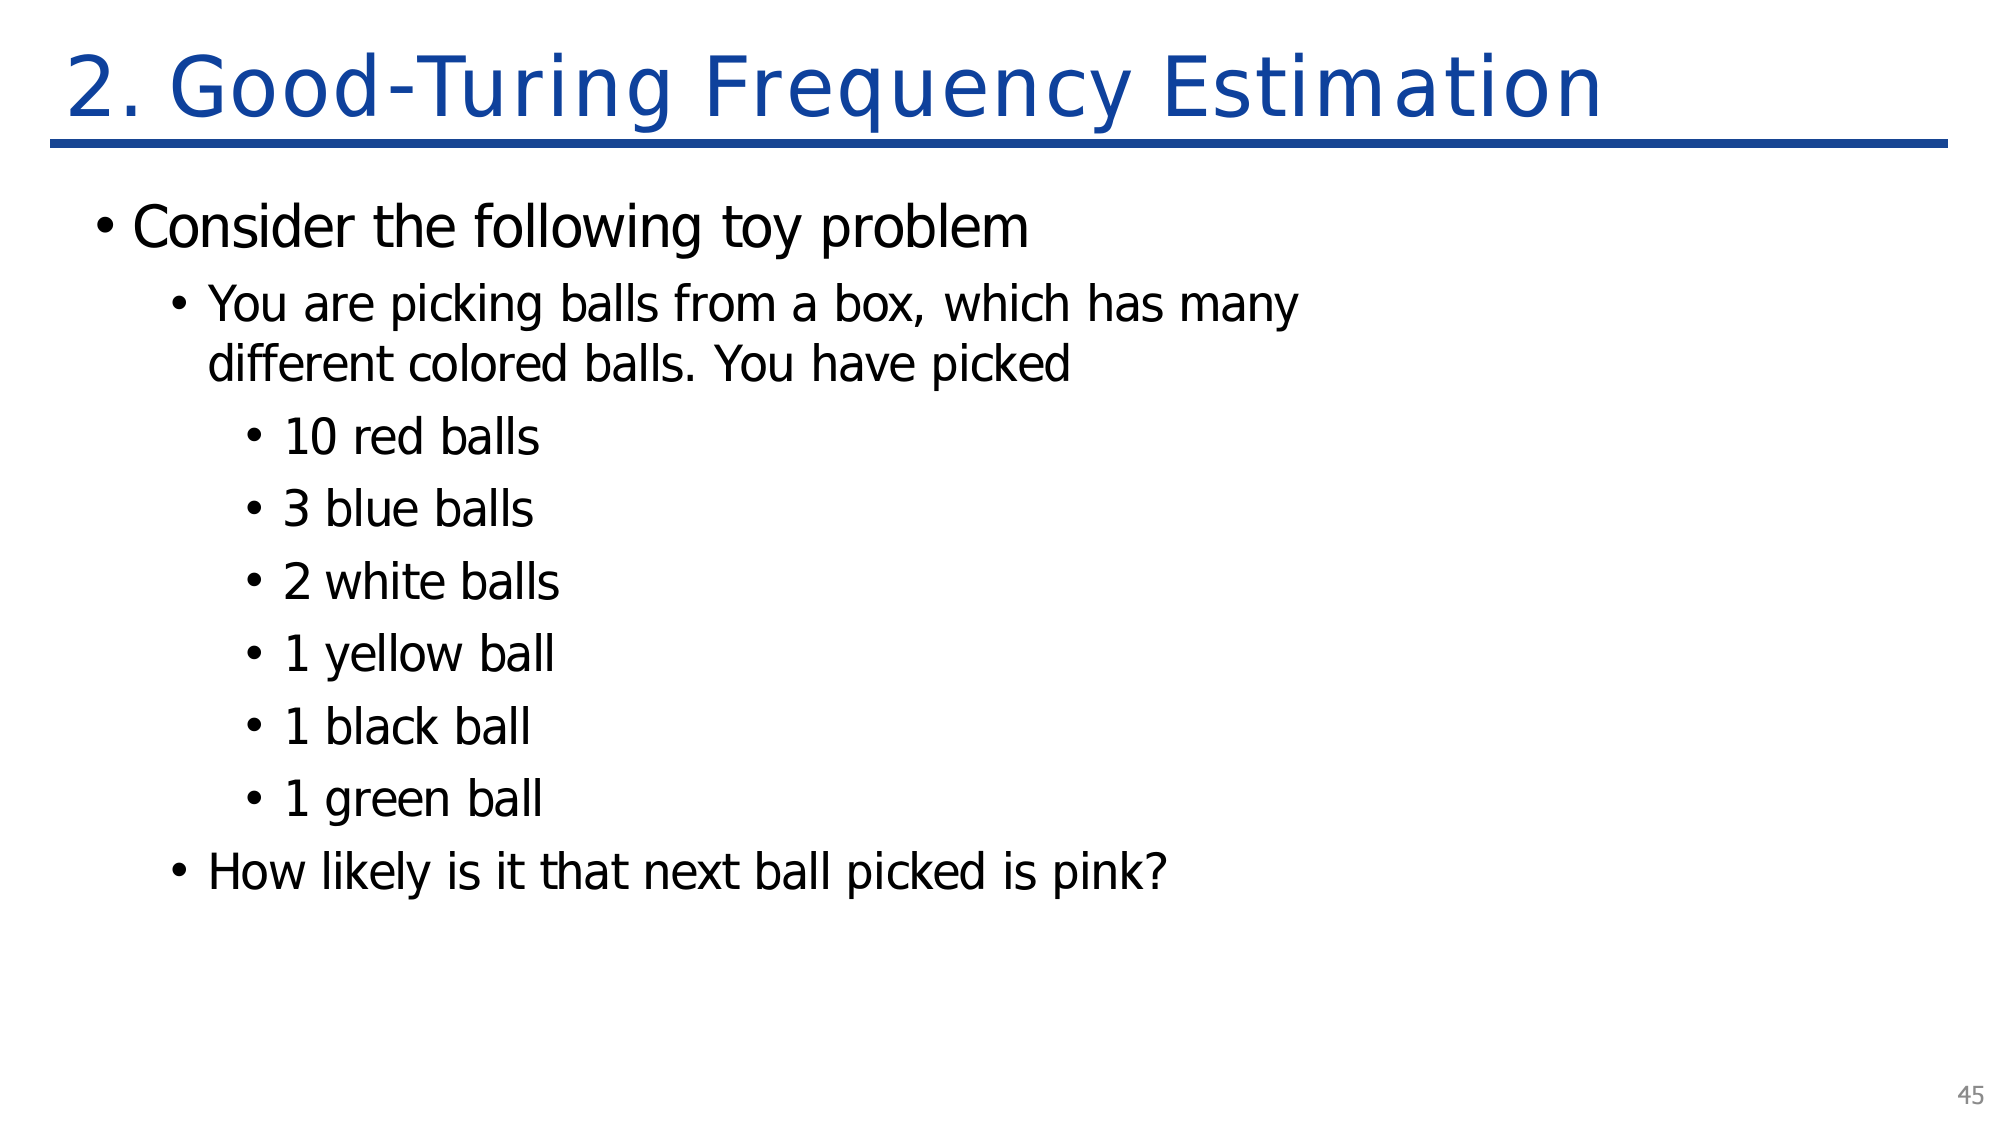

# 2. Good-Turing Frequency Estimation
Consider the following toy problem
You are picking balls from a box, which has many different colored balls. You have picked
10 red balls
3 blue balls
2 white balls
1 yellow ball
1 black ball
1 green ball
How likely is it that next ball picked is pink?
45